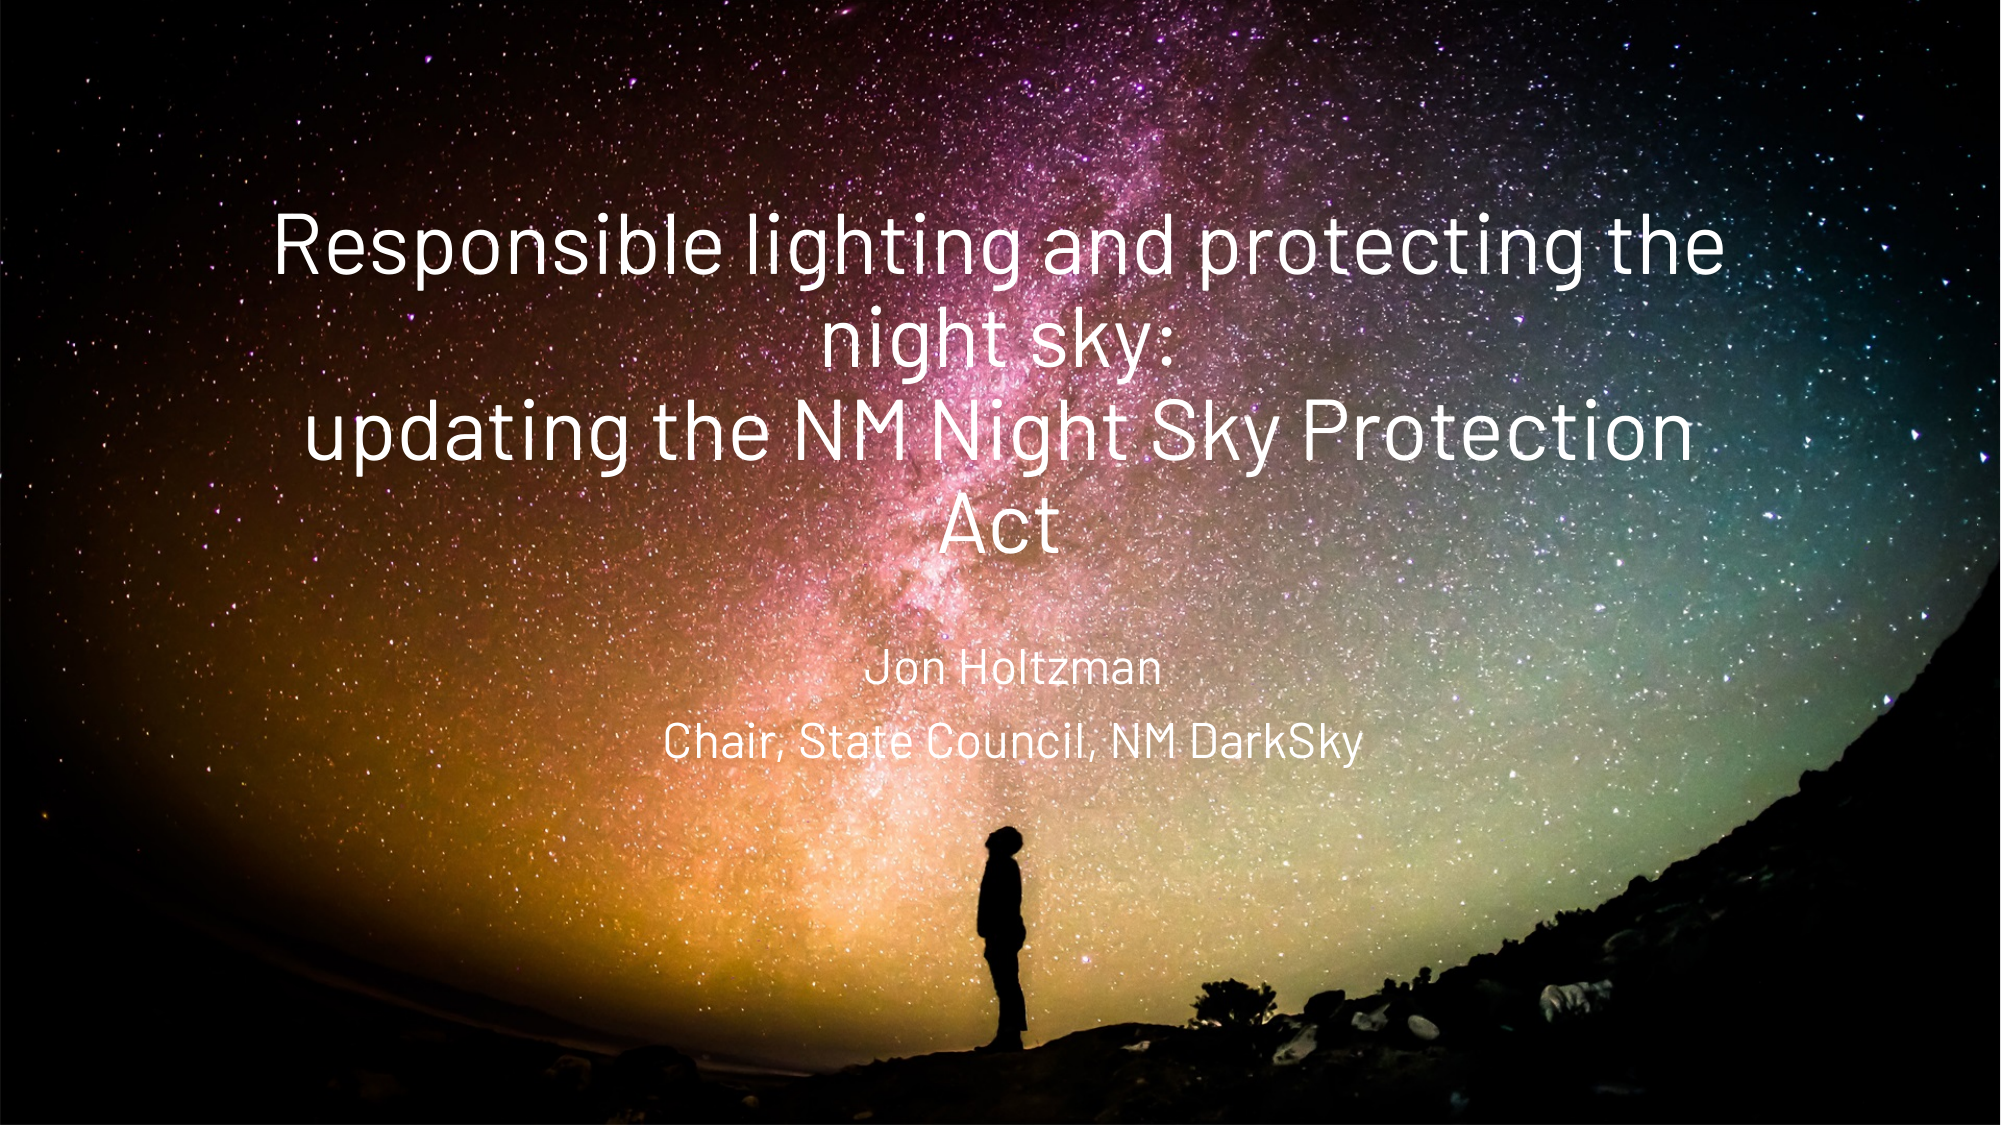

# Responsible lighting and protecting the night sky: updating the NM Night Sky Protection Act
Jon Holtzman
Chair, State Council, NM DarkSky